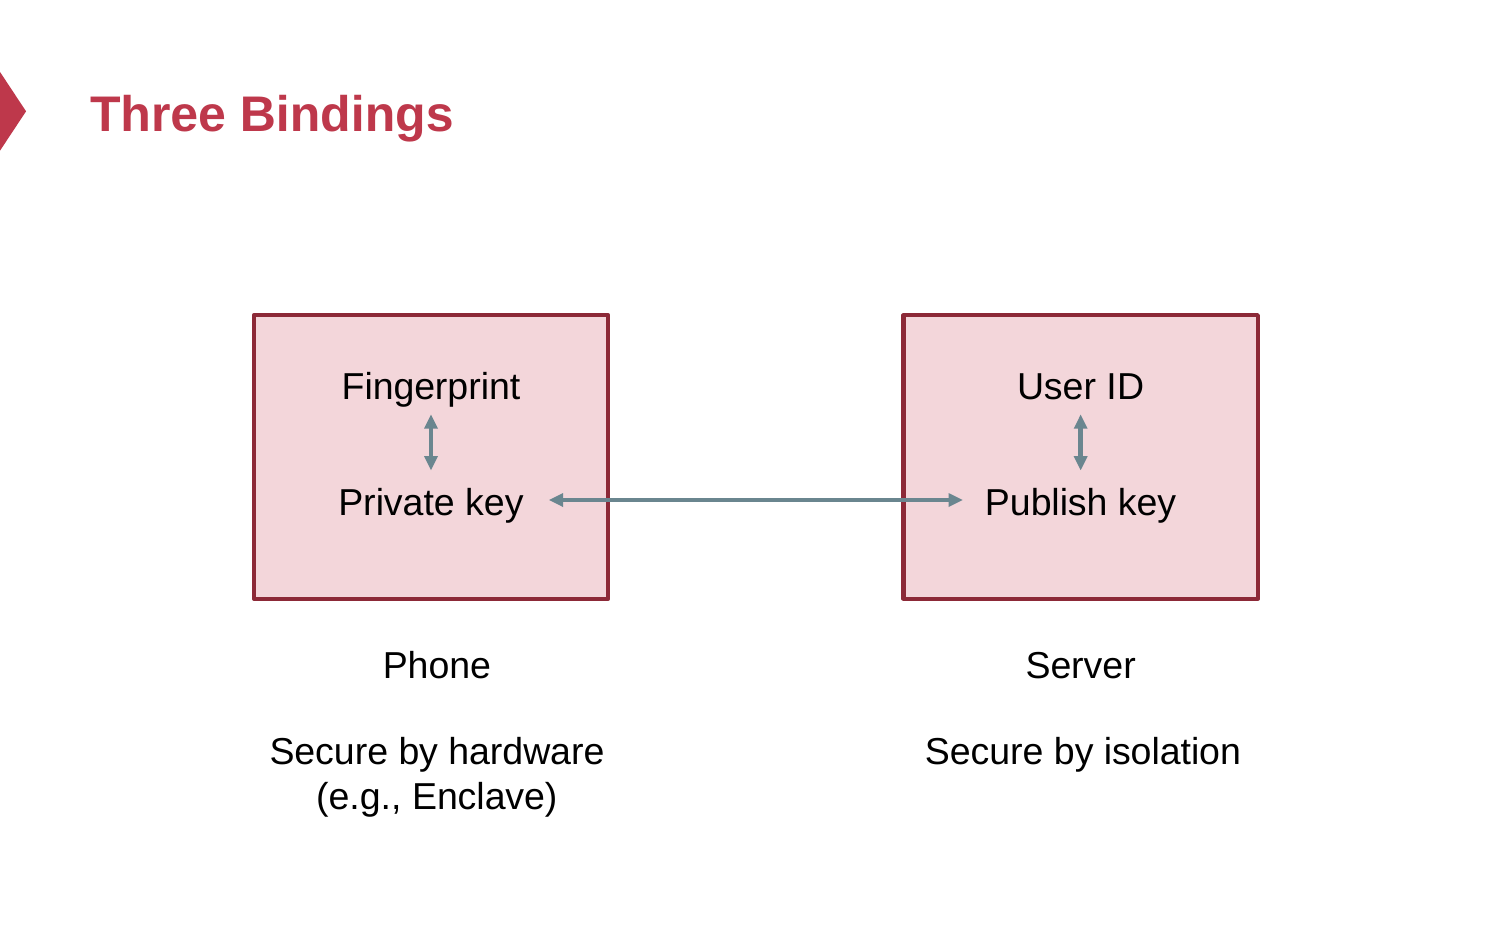

# Three Bindings

Fingerprint
User ID
Private key
Publish key
Phone
Server
Secure by hardware (e.g., Enclave)
Secure by isolation